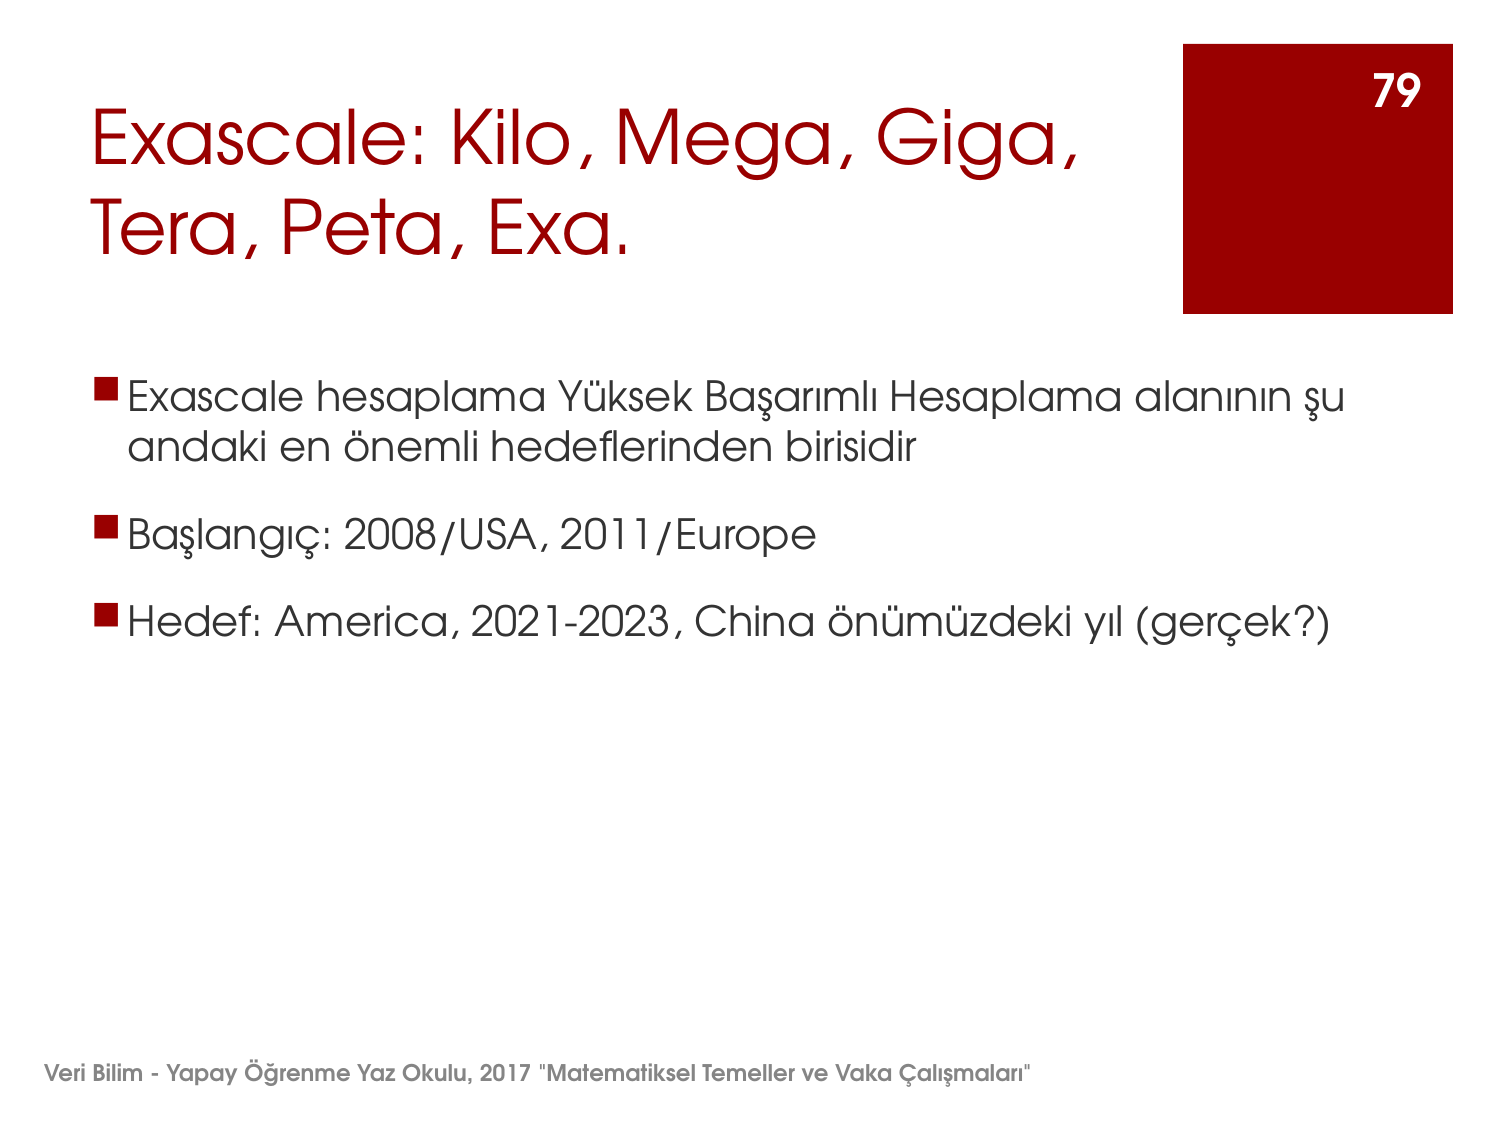

79
# Exascale: Kilo, Mega, Giga, Tera, Peta, Exa.
Exascale hesaplama Yüksek Başarımlı Hesaplama alanının şu andaki en önemli hedeflerinden birisidir
Başlangıç: 2008/USA, 2011/Europe
Hedef: America, 2021-2023, China önümüzdeki yıl (gerçek?)
Veri Bilim - Yapay Öğrenme Yaz Okulu, 2017 "Matematiksel Temeller ve Vaka Çalışmaları"